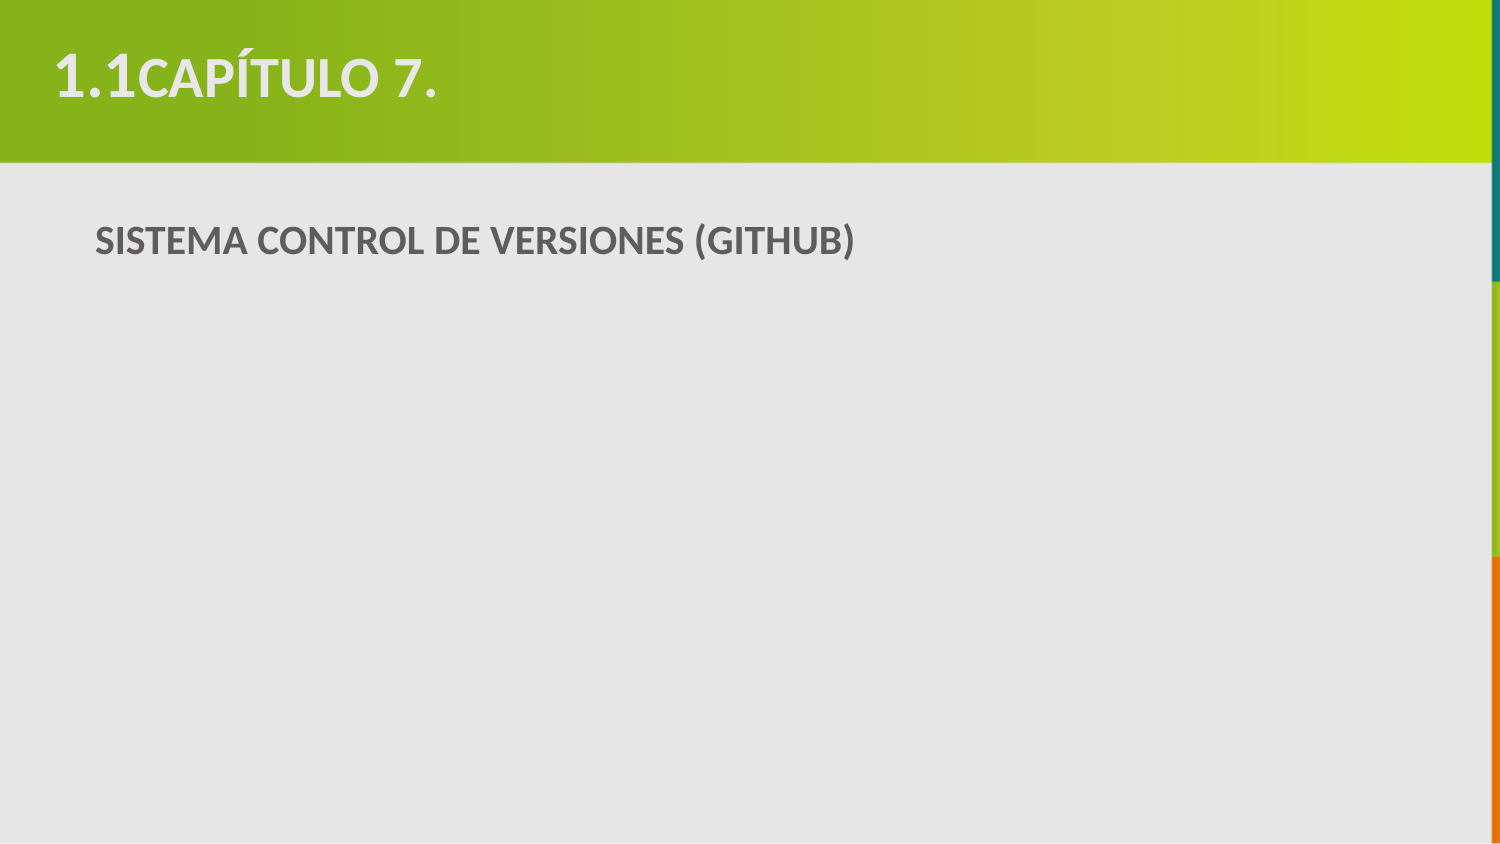

1.1
CAPÍTULO 7.
SISTEMA CONTROL DE VERSIONES (GITHUB)